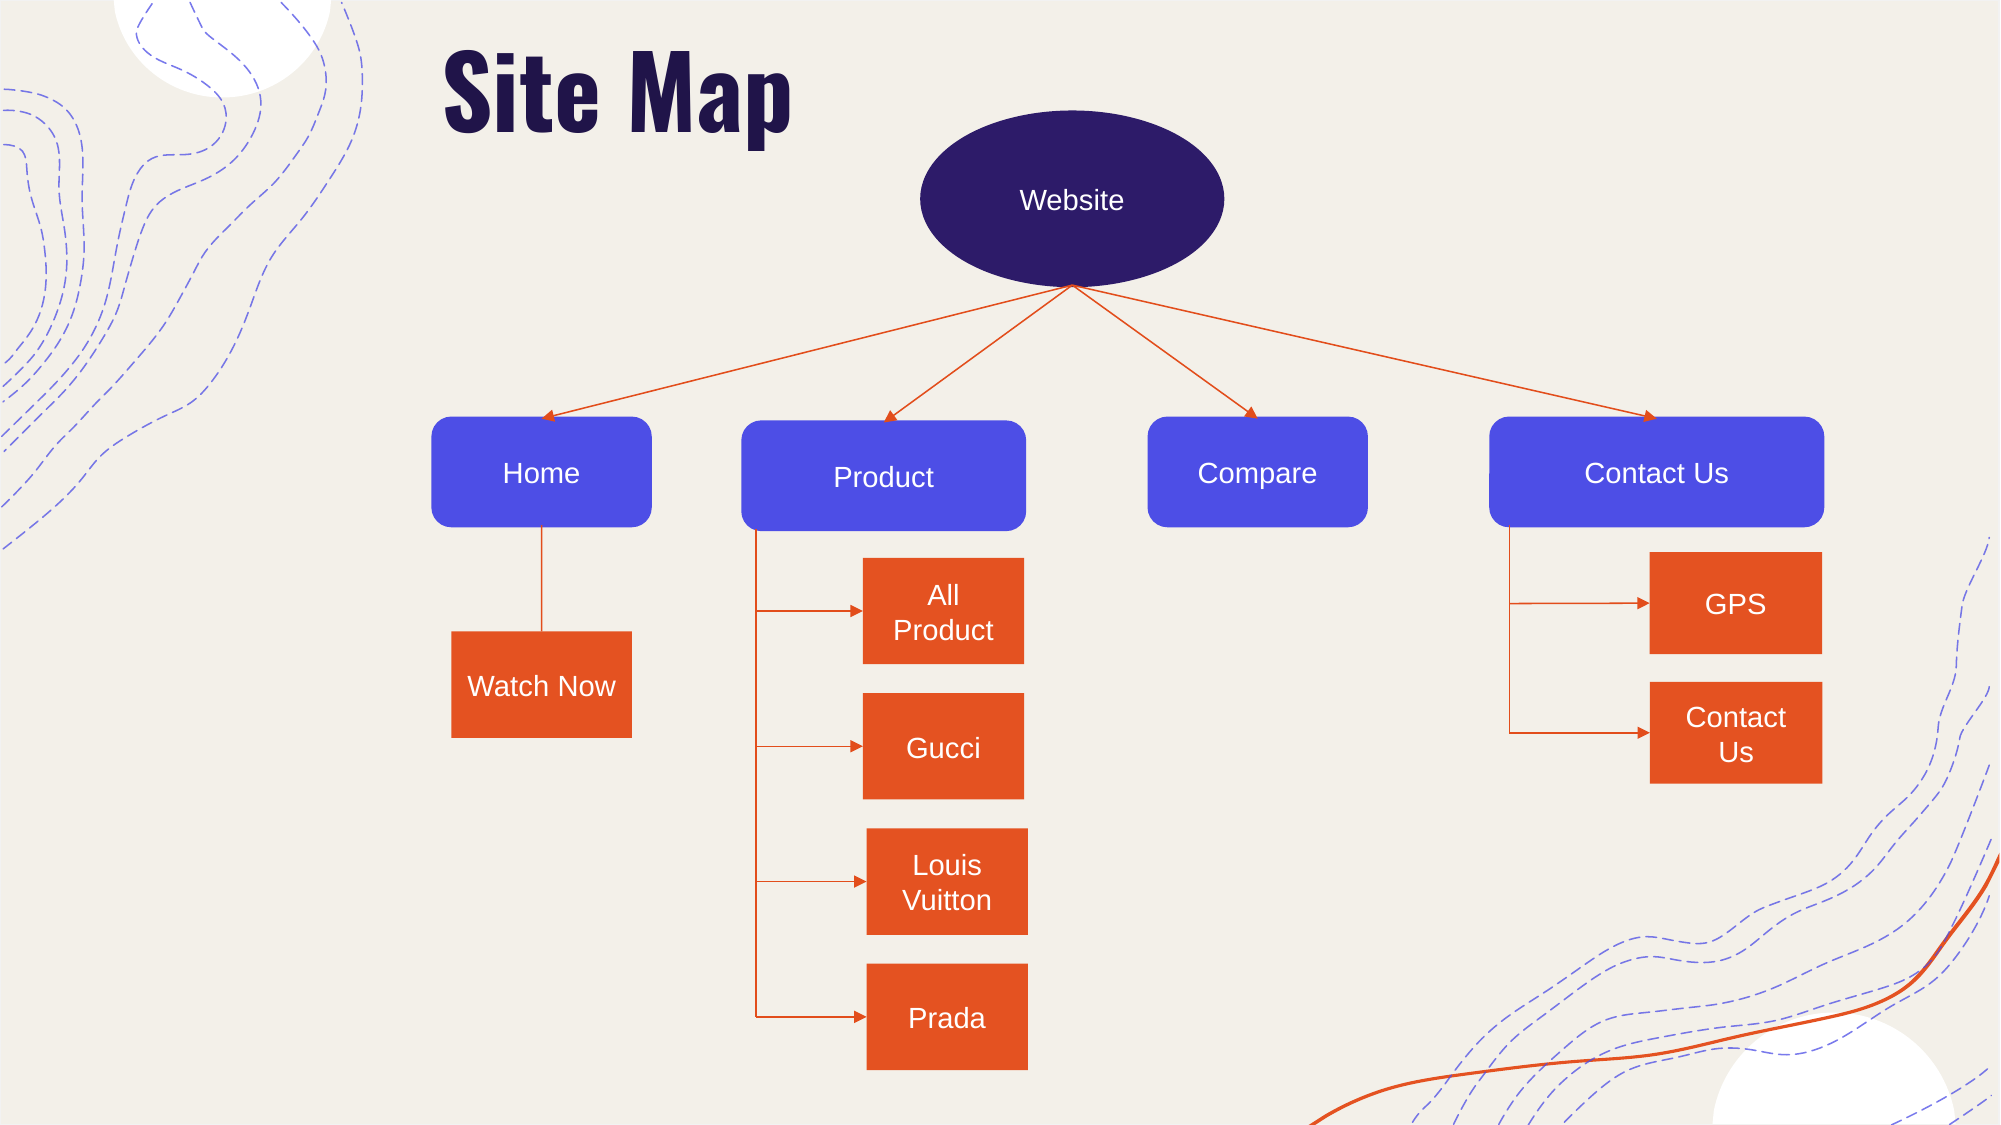

# Site Map
Website
Contact Us
Compare
Home
Product
GPS
All Product
Watch Now
Contact Us
Gucci
Louis Vuitton
Prada